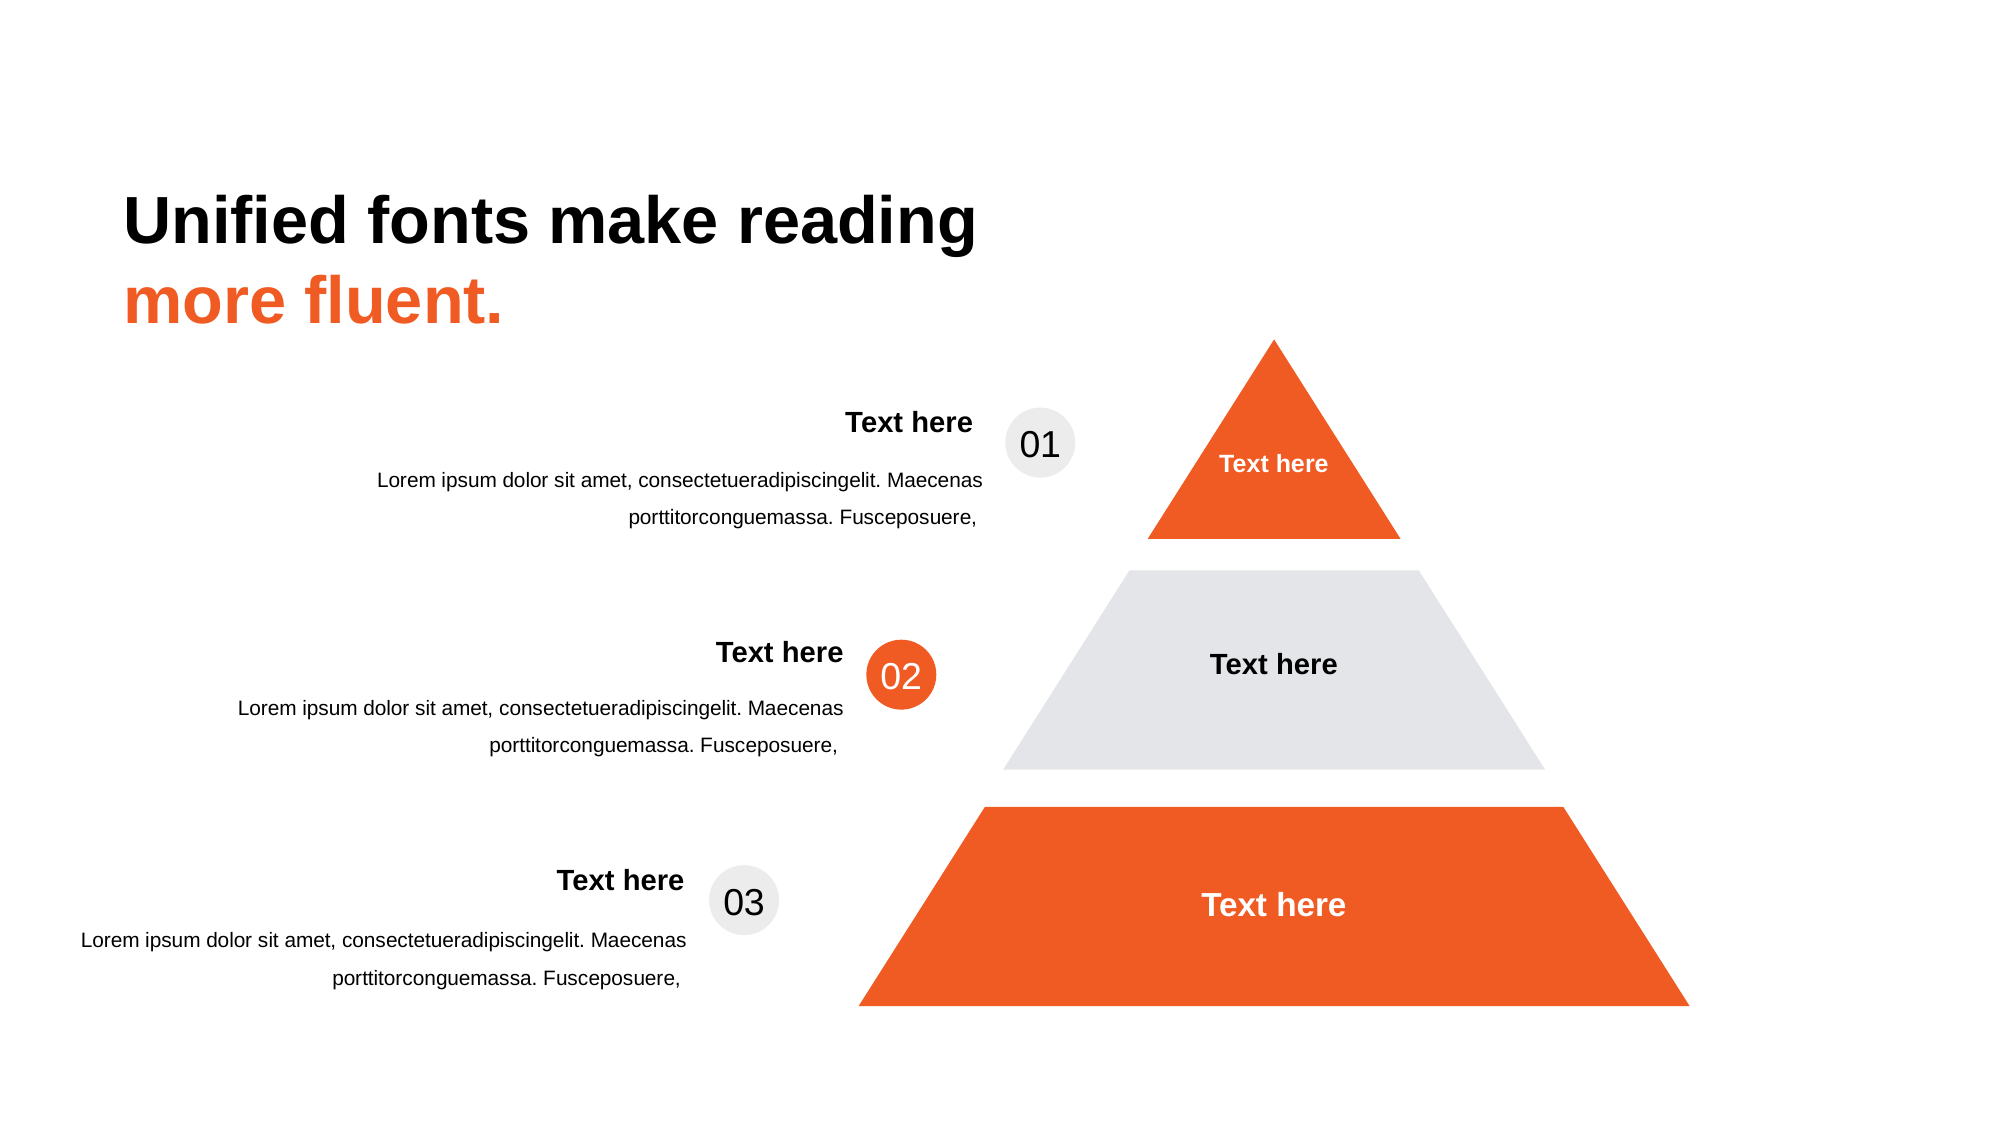

Unified fonts make reading
more fluent.

Text here

Text here

Text here
Text here
01
Lorem ipsum dolor sit amet, consectetueradipiscingelit. Maecenas porttitorconguemassa. Fusceposuere,
Text here
02
Lorem ipsum dolor sit amet, consectetueradipiscingelit. Maecenas porttitorconguemassa. Fusceposuere,
Text here
03
Lorem ipsum dolor sit amet, consectetueradipiscingelit. Maecenas porttitorconguemassa. Fusceposuere,